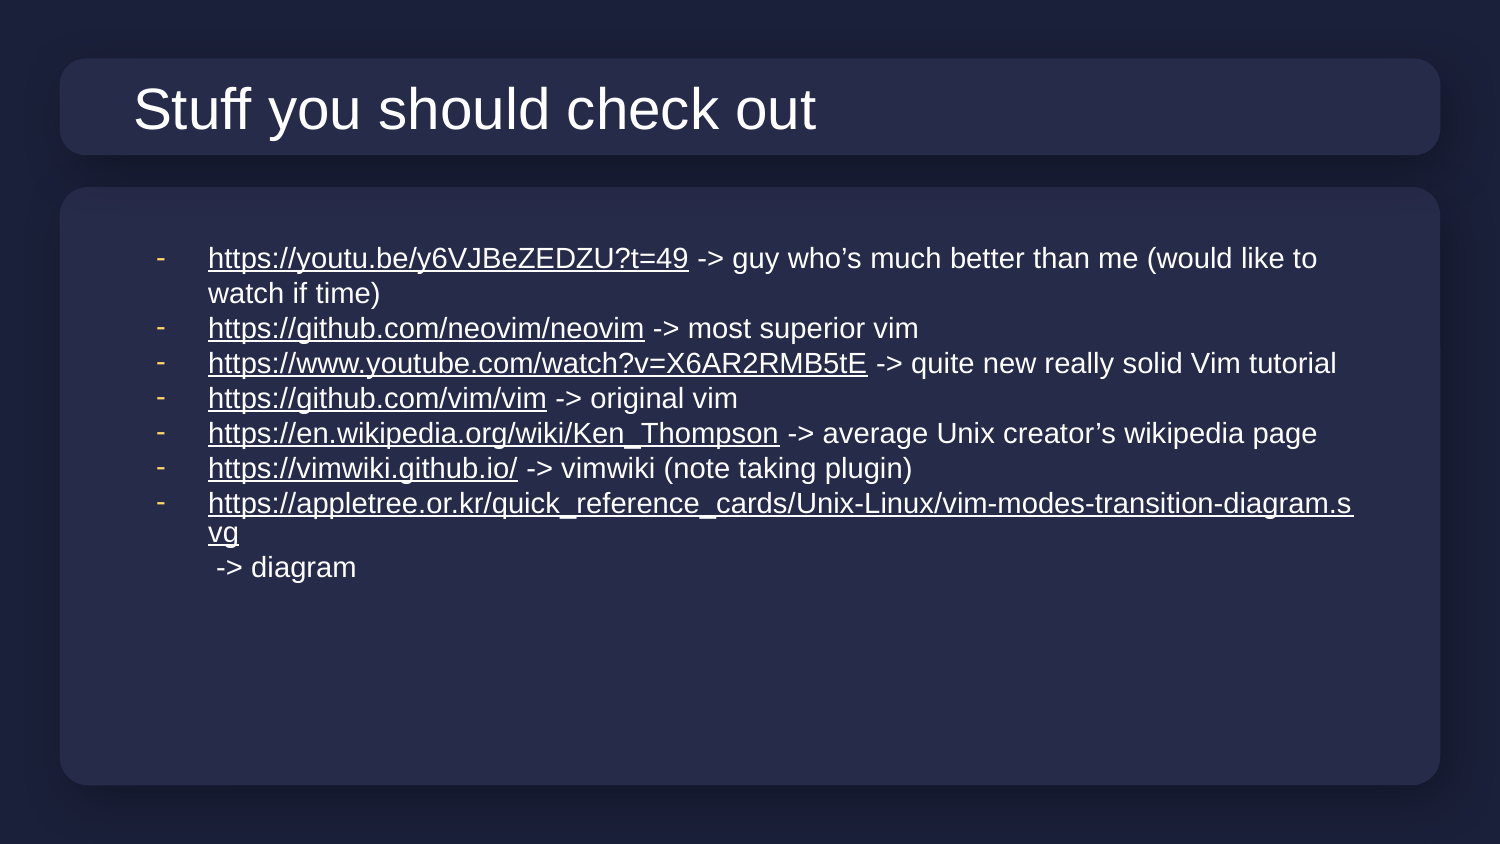

# Stuff you should check out
https://youtu.be/y6VJBeZEDZU?t=49 -> guy who’s much better than me (would like to watch if time)
https://github.com/neovim/neovim -> most superior vim
https://www.youtube.com/watch?v=X6AR2RMB5tE -> quite new really solid Vim tutorial
https://github.com/vim/vim -> original vim
https://en.wikipedia.org/wiki/Ken_Thompson -> average Unix creator’s wikipedia page
https://vimwiki.github.io/ -> vimwiki (note taking plugin)
https://appletree.or.kr/quick_reference_cards/Unix-Linux/vim-modes-transition-diagram.svg -> diagram